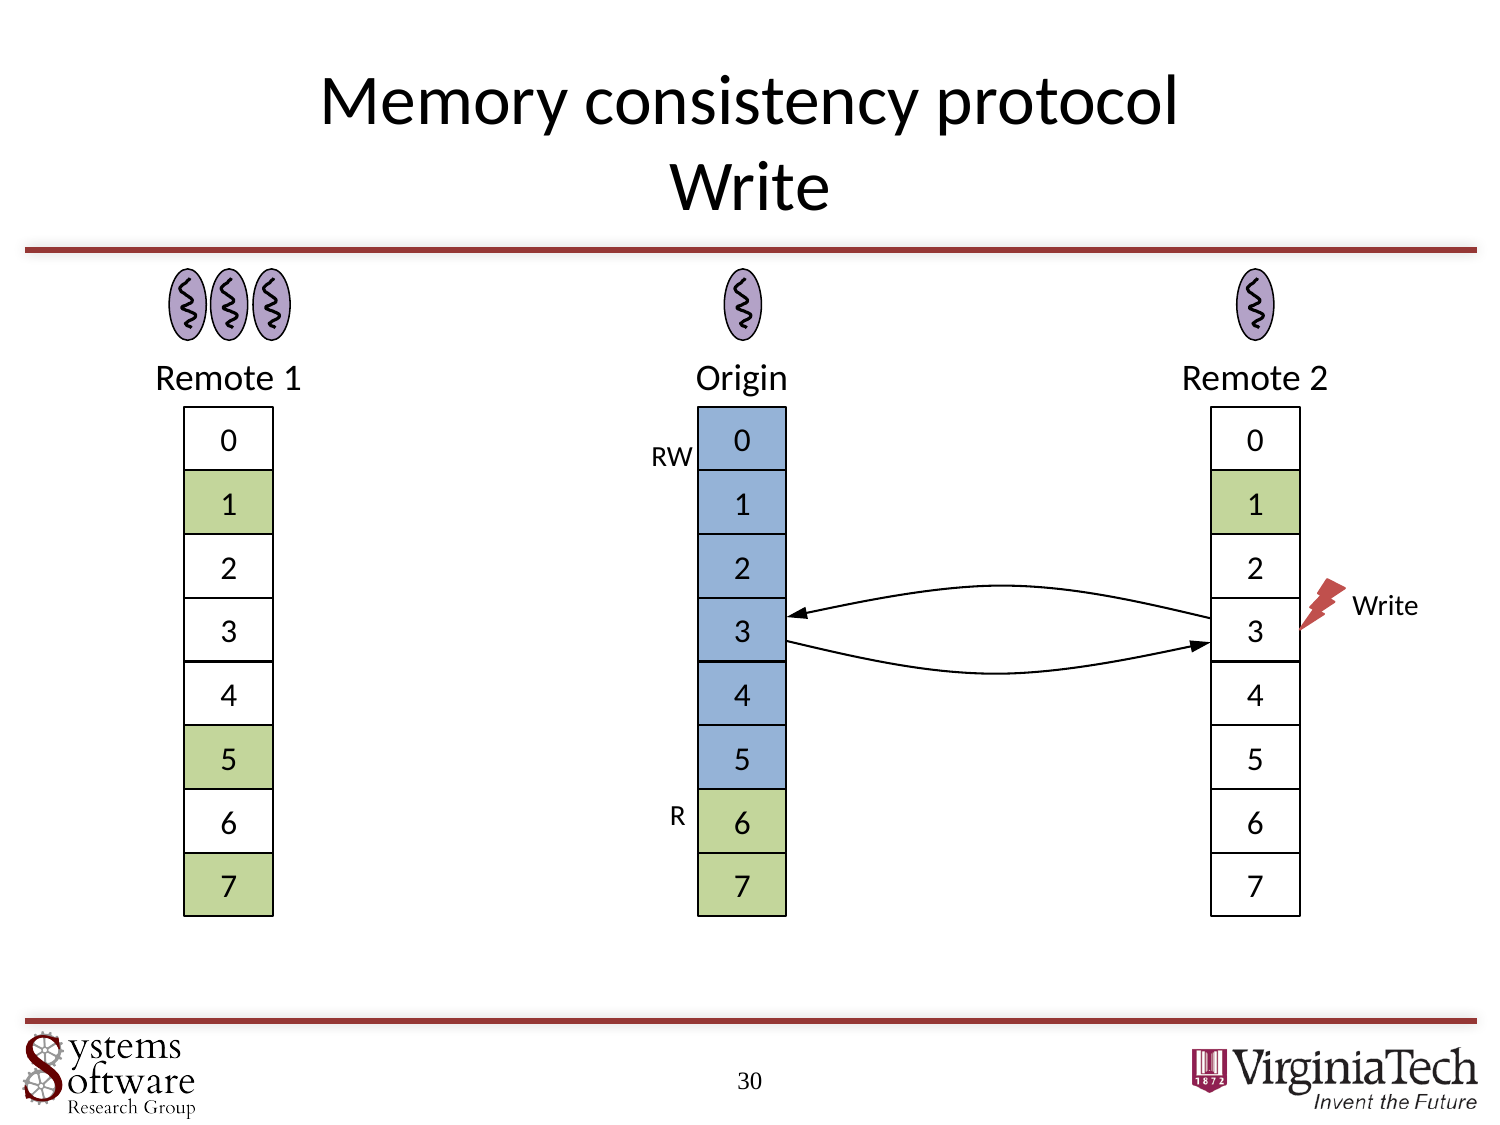

# Memory consistency protocol Write

Remote 1
Origin
Remote 2
0
0
0
RW
1
1
1
2
2
2

Write

3
3
3

4
4
4
5
5
5
6
R
6
6
7
7
7